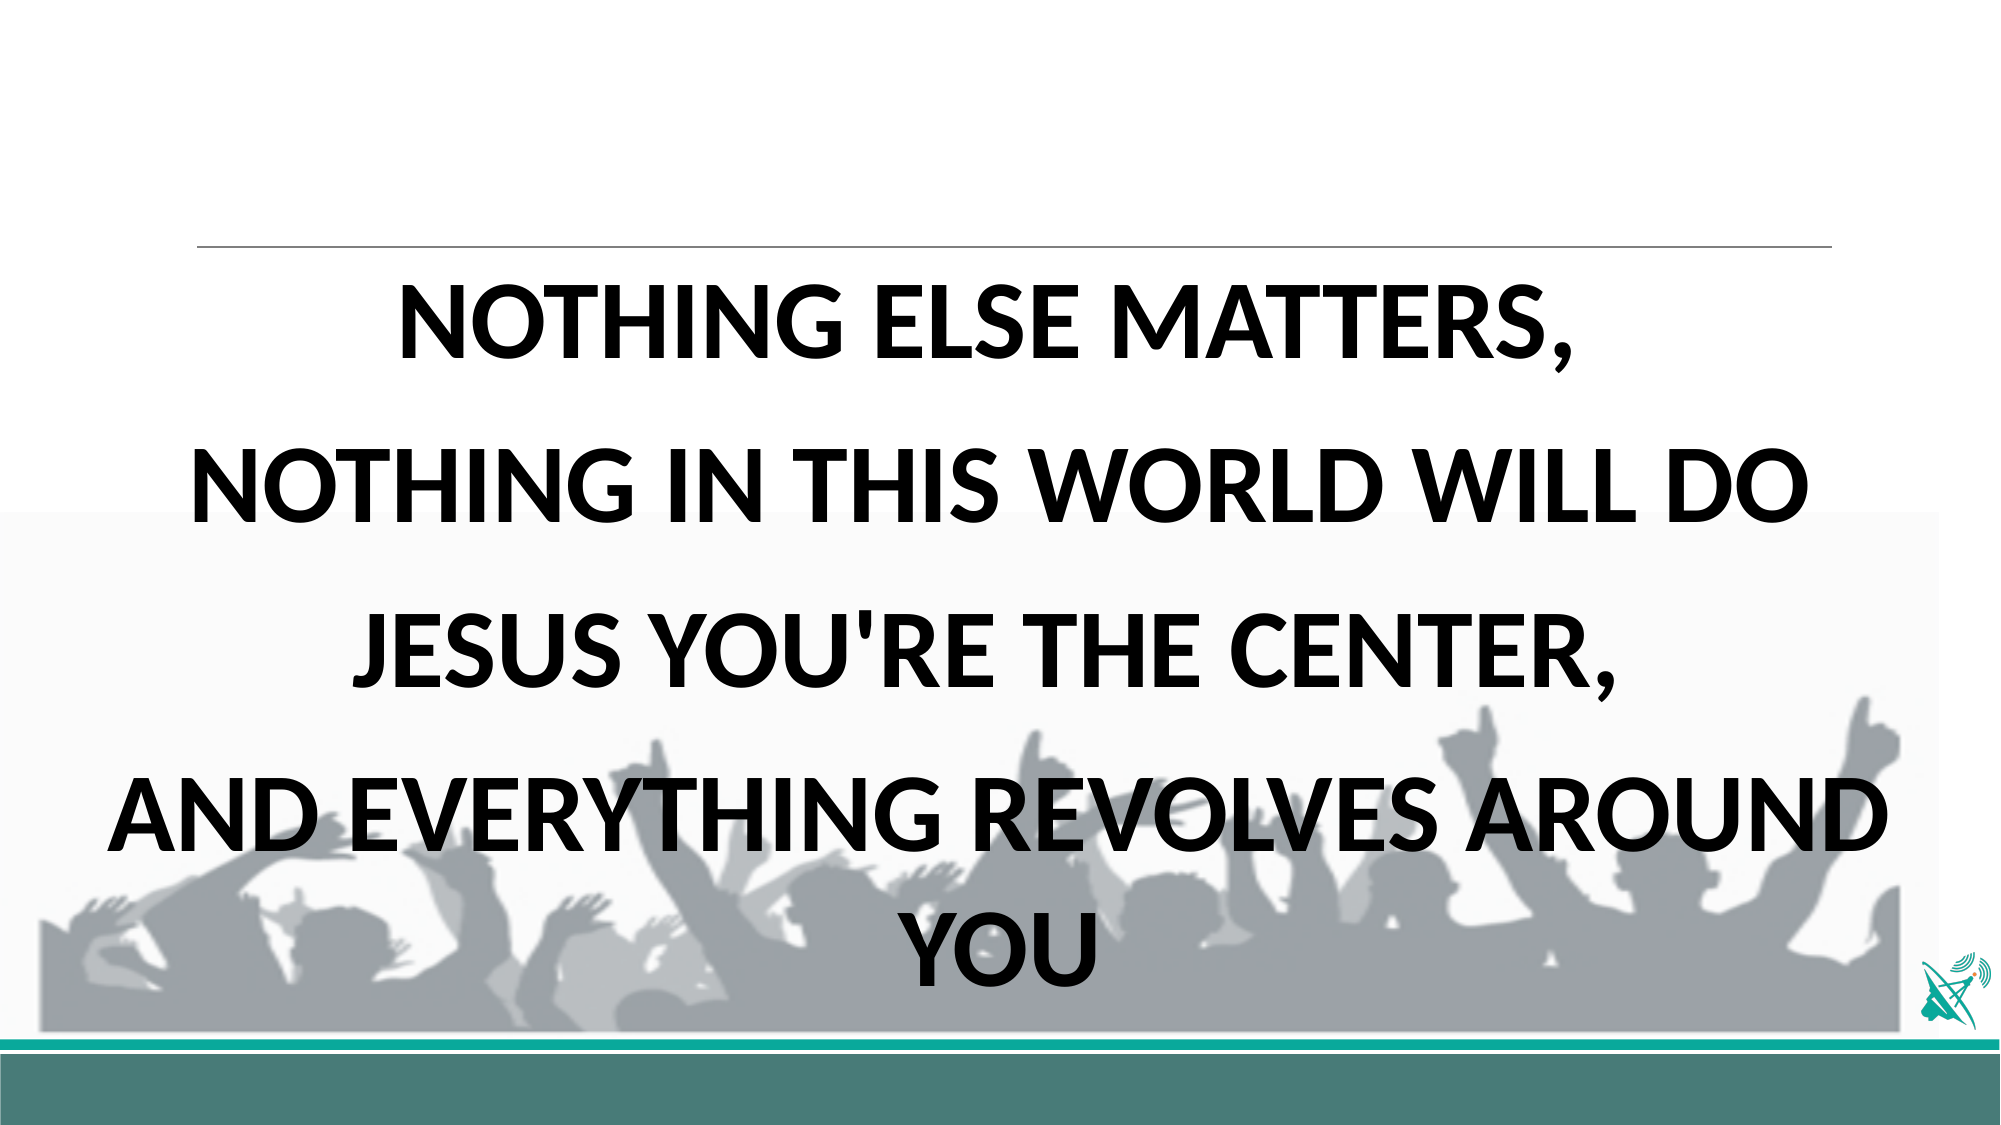

NOTHING ELSE MATTERS,
NOTHING IN THIS WORLD WILL DO
JESUS YOU'RE THE CENTER,
AND EVERYTHING REVOLVES AROUND YOU